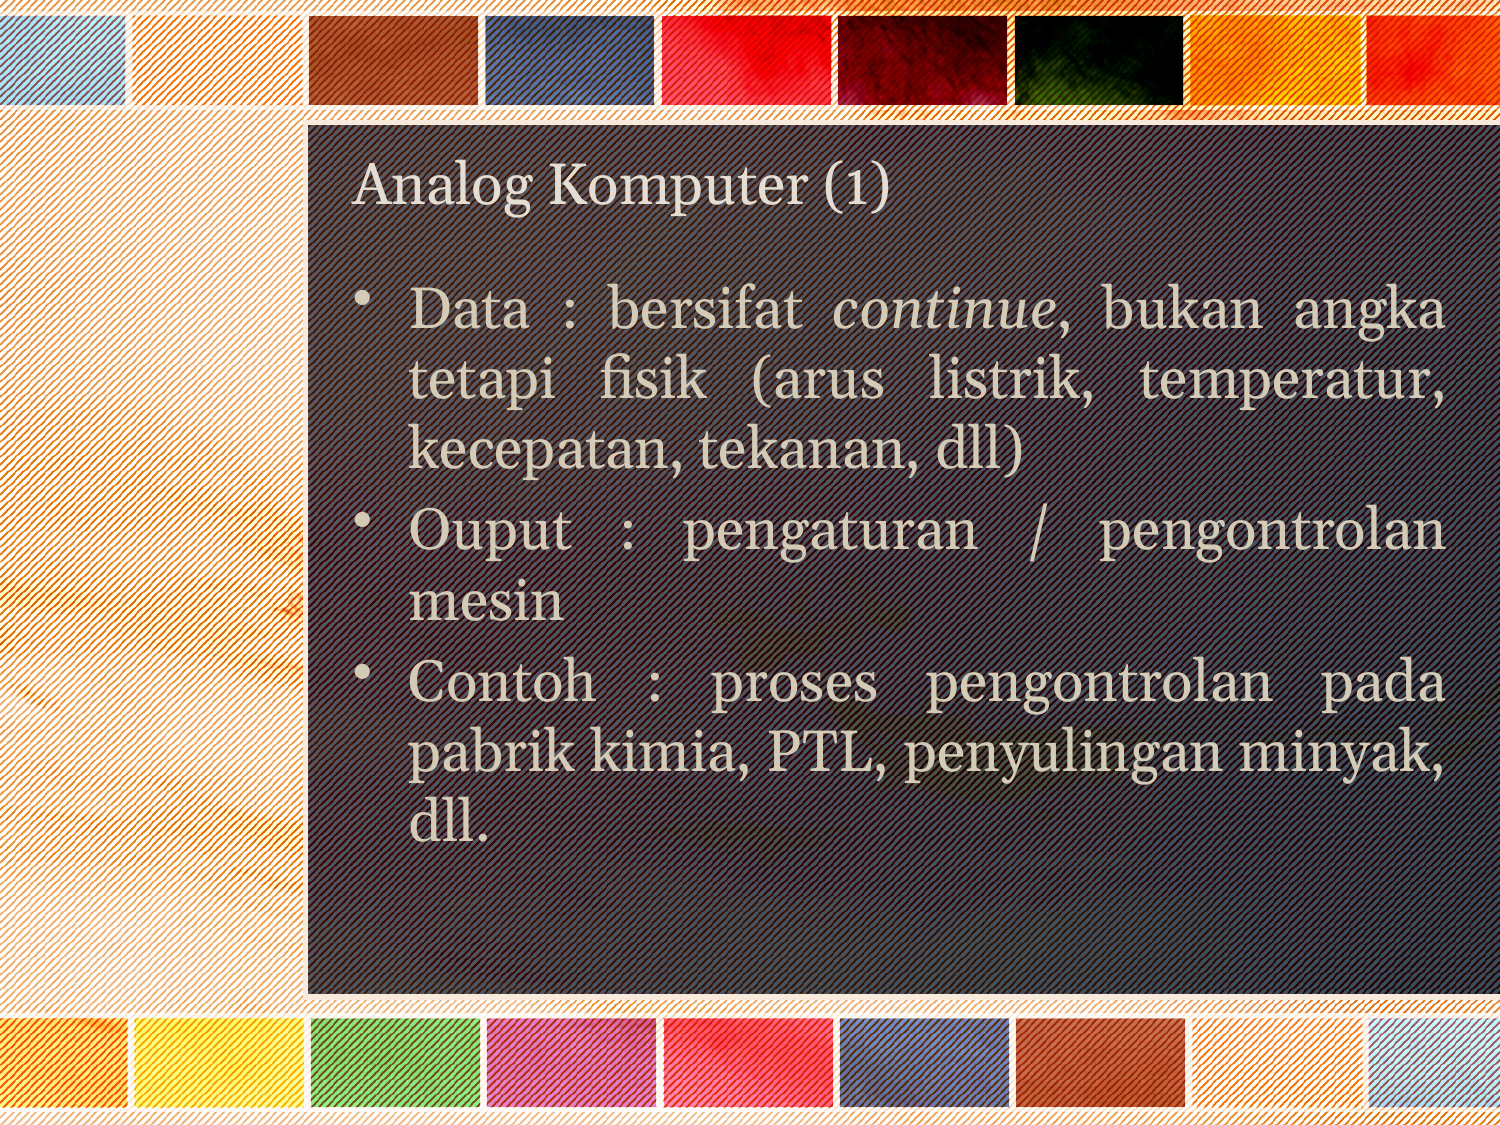

# Analog Komputer (1)
Data : bersifat continue, bukan angka tetapi fisik (arus listrik, temperatur, kecepatan, tekanan, dll)
Ouput : pengaturan / pengontrolan mesin
Contoh : proses pengontrolan pada pabrik kimia, PTL, penyulingan minyak, dll.